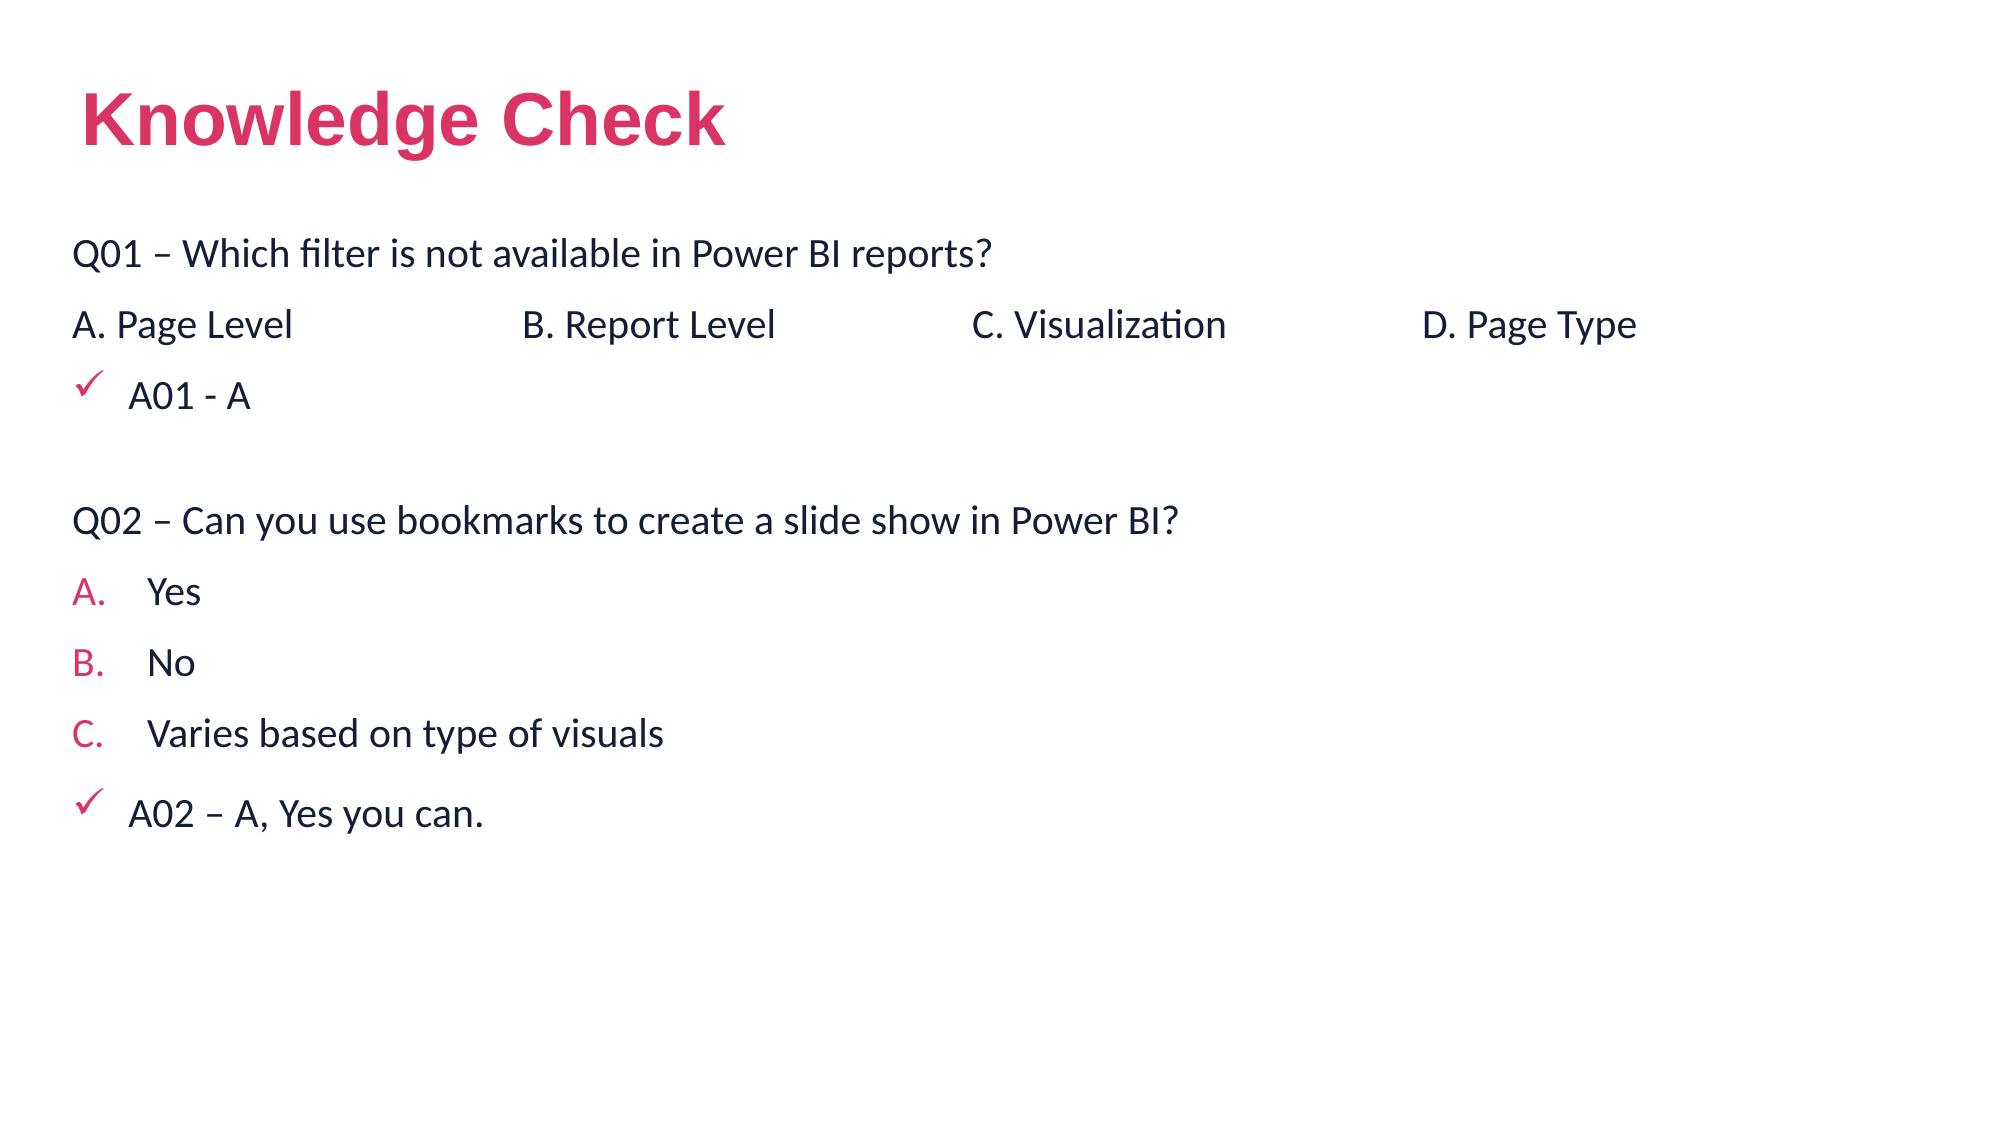

# Knowledge Check
Q01 – Which filter is not available in Power BI reports?
A. Page Level		B. Report Level		C. Visualization		D. Page Type
A01 - A

Q02 – Can you use bookmarks to create a slide show in Power BI?
Yes
No
Varies based on type of visuals
A02 – A, Yes you can.